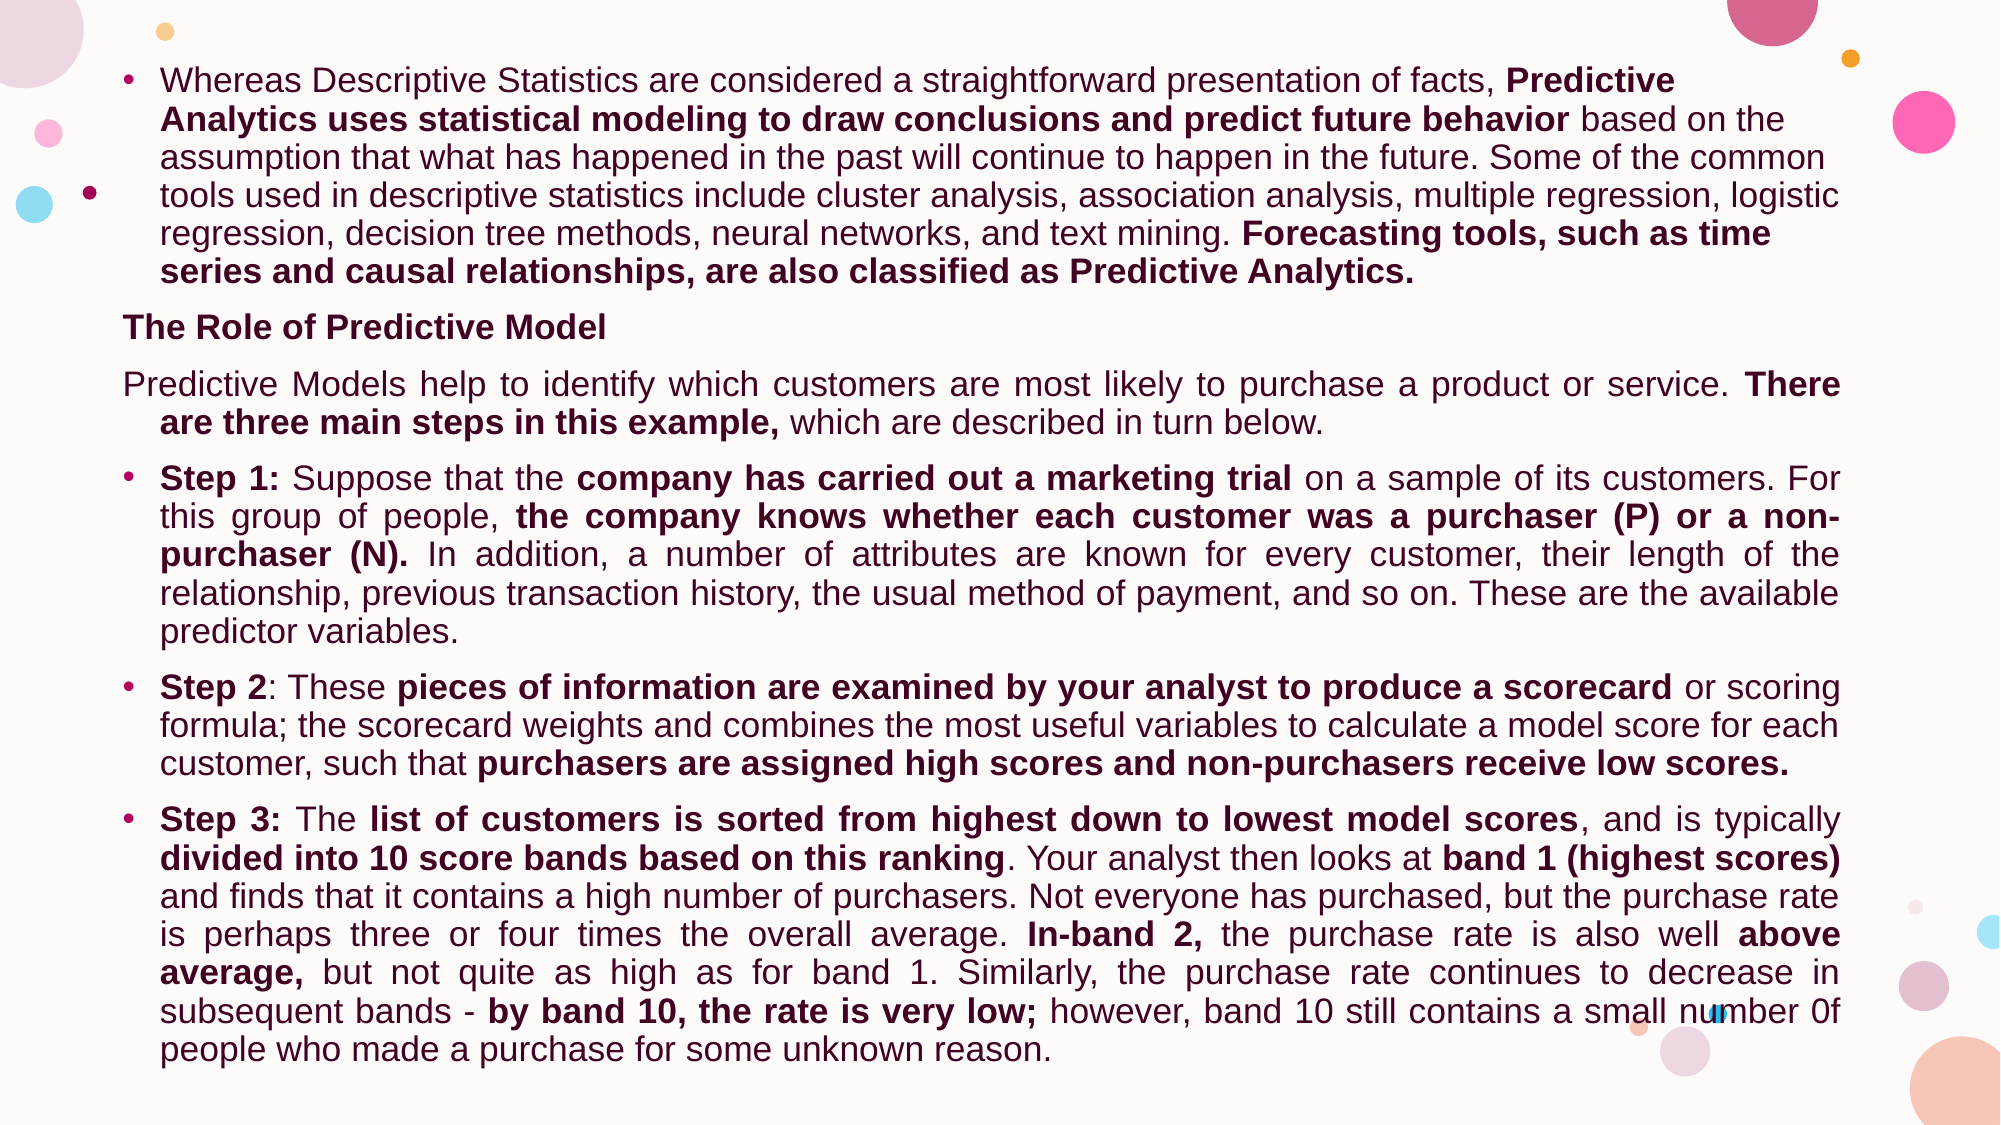

Whereas Descriptive Statistics are considered a straightforward presentation of facts, Predictive Analytics uses statistical modeling to draw conclusions and predict future behavior based on the assumption that what has happened in the past will continue to happen in the future. Some of the common tools used in descriptive statistics include cluster analysis, association analysis, multiple regression, logistic regression, decision tree methods, neural networks, and text mining. Forecasting tools, such as time series and causal relationships, are also classified as Predictive Analytics.
The Role of Predictive Model
Predictive Models help to identify which customers are most likely to purchase a product or service. There are three main steps in this example, which are described in turn below.
Step 1: Suppose that the company has carried out a marketing trial on a sample of its customers. For this group of people, the company knows whether each customer was a purchaser (P) or a non-purchaser (N). In addition, a number of attributes are known for every customer, their length of the relationship, previous transaction history, the usual method of payment, and so on. These are the available predictor variables.
Step 2: These pieces of information are examined by your analyst to produce a scorecard or scoring formula; the scorecard weights and combines the most useful variables to calculate a model score for each customer, such that purchasers are assigned high scores and non-purchasers receive low scores.
Step 3: The list of customers is sorted from highest down to lowest model scores, and is typically divided into 10 score bands based on this ranking. Your analyst then looks at band 1 (highest scores) and finds that it contains a high number of purchasers. Not everyone has purchased, but the purchase rate is perhaps three or four times the overall average. In-band 2, the purchase rate is also well above average, but not quite as high as for band 1. Similarly, the purchase rate continues to decrease in subsequent bands - by band 10, the rate is very low; however, band 10 still contains a small number 0f people who made a purchase for some unknown reason.